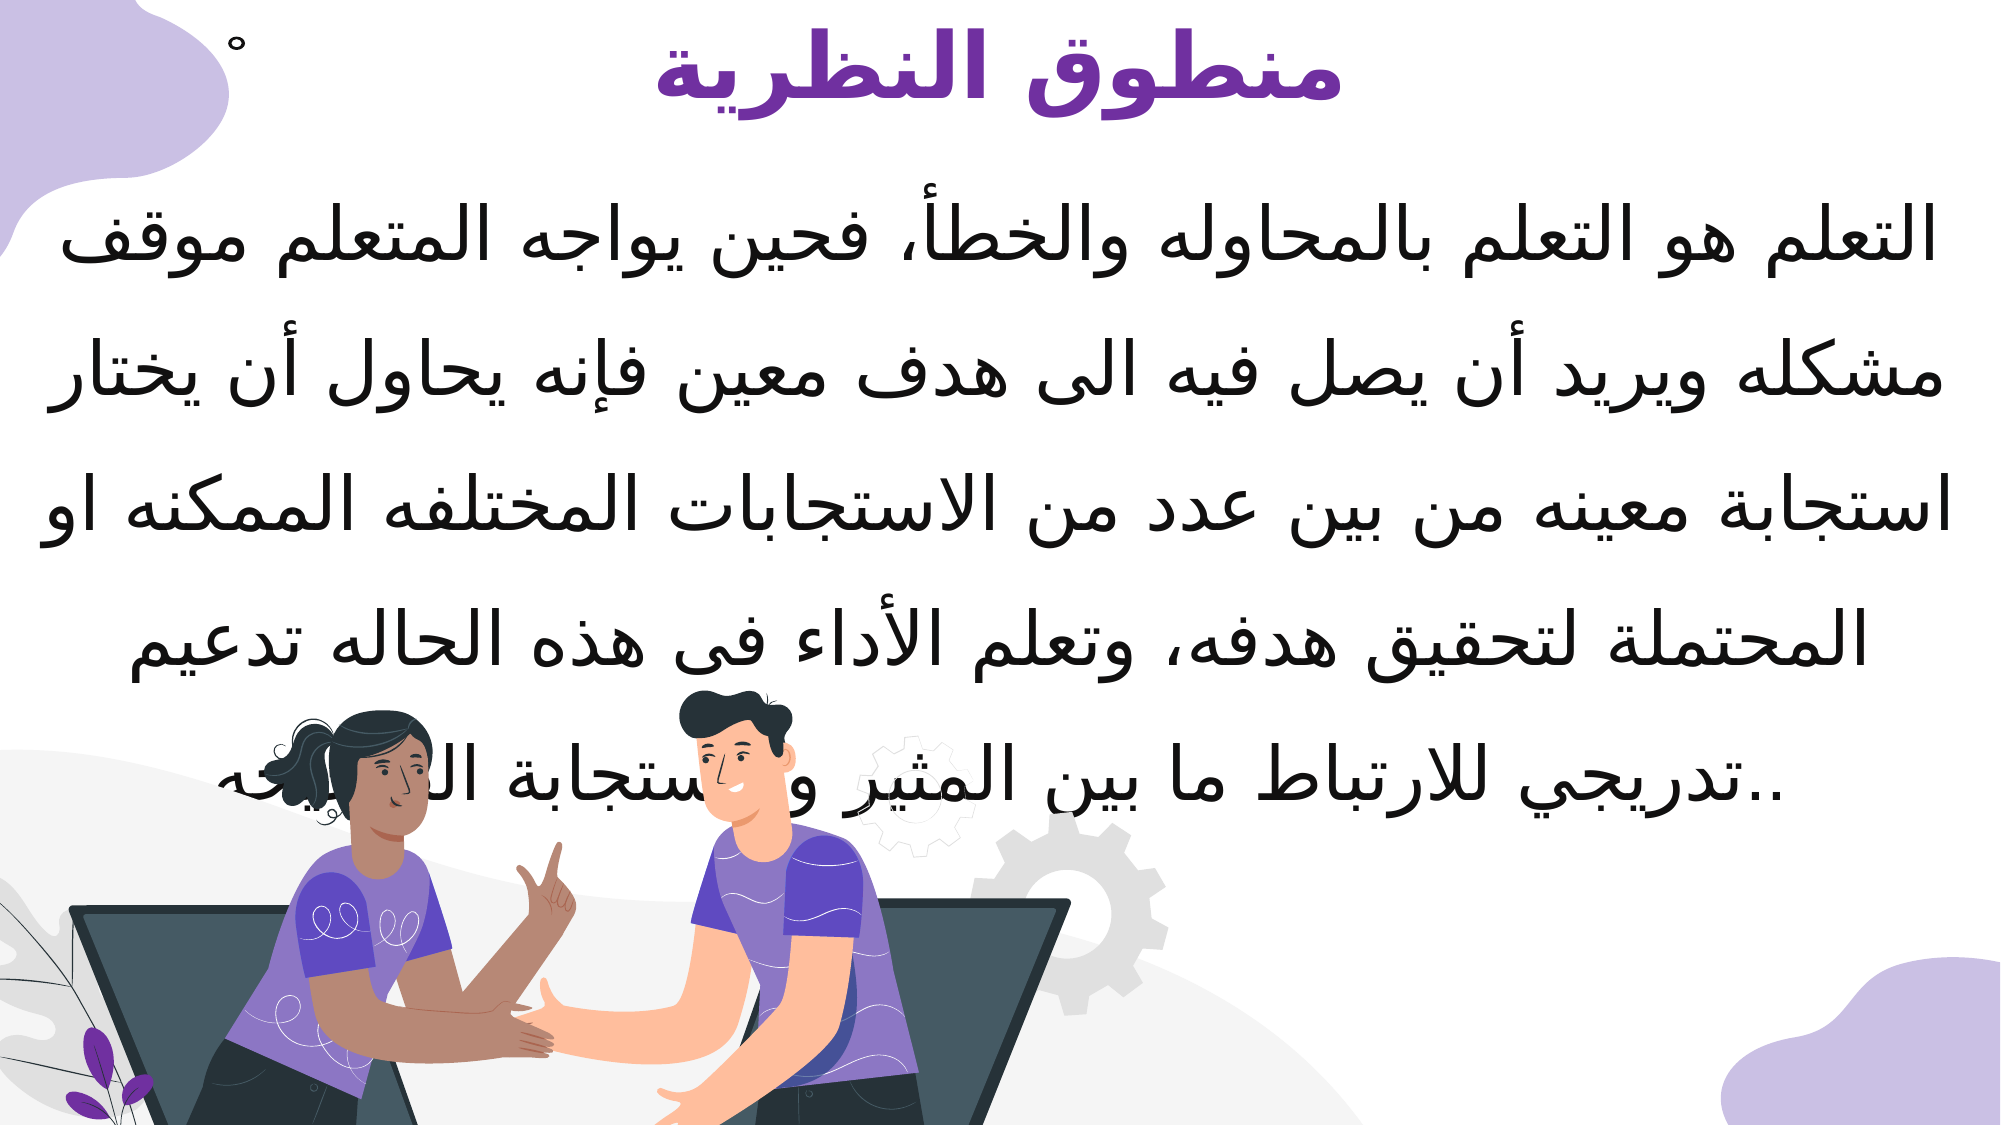

منطوق النظرية

التعلم هو التعلم بالمحاوله والخطأ، فحين يواجه المتعلم موقف مشكله ويريد أن يصل فيه الى هدف معين فإنه يحاول أن يختار استجابة معينه من بين عدد من الاستجابات المختلفه الممكنه او المحتملة لتحقيق هدفه، وتعلم الأداء فى هذه الحاله تدعيم تدريجي للارتباط ما بين المثير والاستجابة الصحيحه..

_ تعتمد هذه النظرية على مفاهيم أساسية مثل:
•  الوصلة العصبية (الارتباطية): تربط بين المدخلات الحسية (المثيرات) والاستجابات من خلال وصلات عصبية.

•  الاختيار والربط (المحاولة والخطأ): يتعلم الفرد من خلال المحاولات والخطأ، حيث يقوي النجاح الرابط الصحيح ويضعف الروابط الخاطئة.

•  حل المشكلات بالتجريب: يحاول الكائن حل المشكلة بتجريب محاولات عديدة، ويؤدي التكرار إلى تقوية السلوك الصحيح.